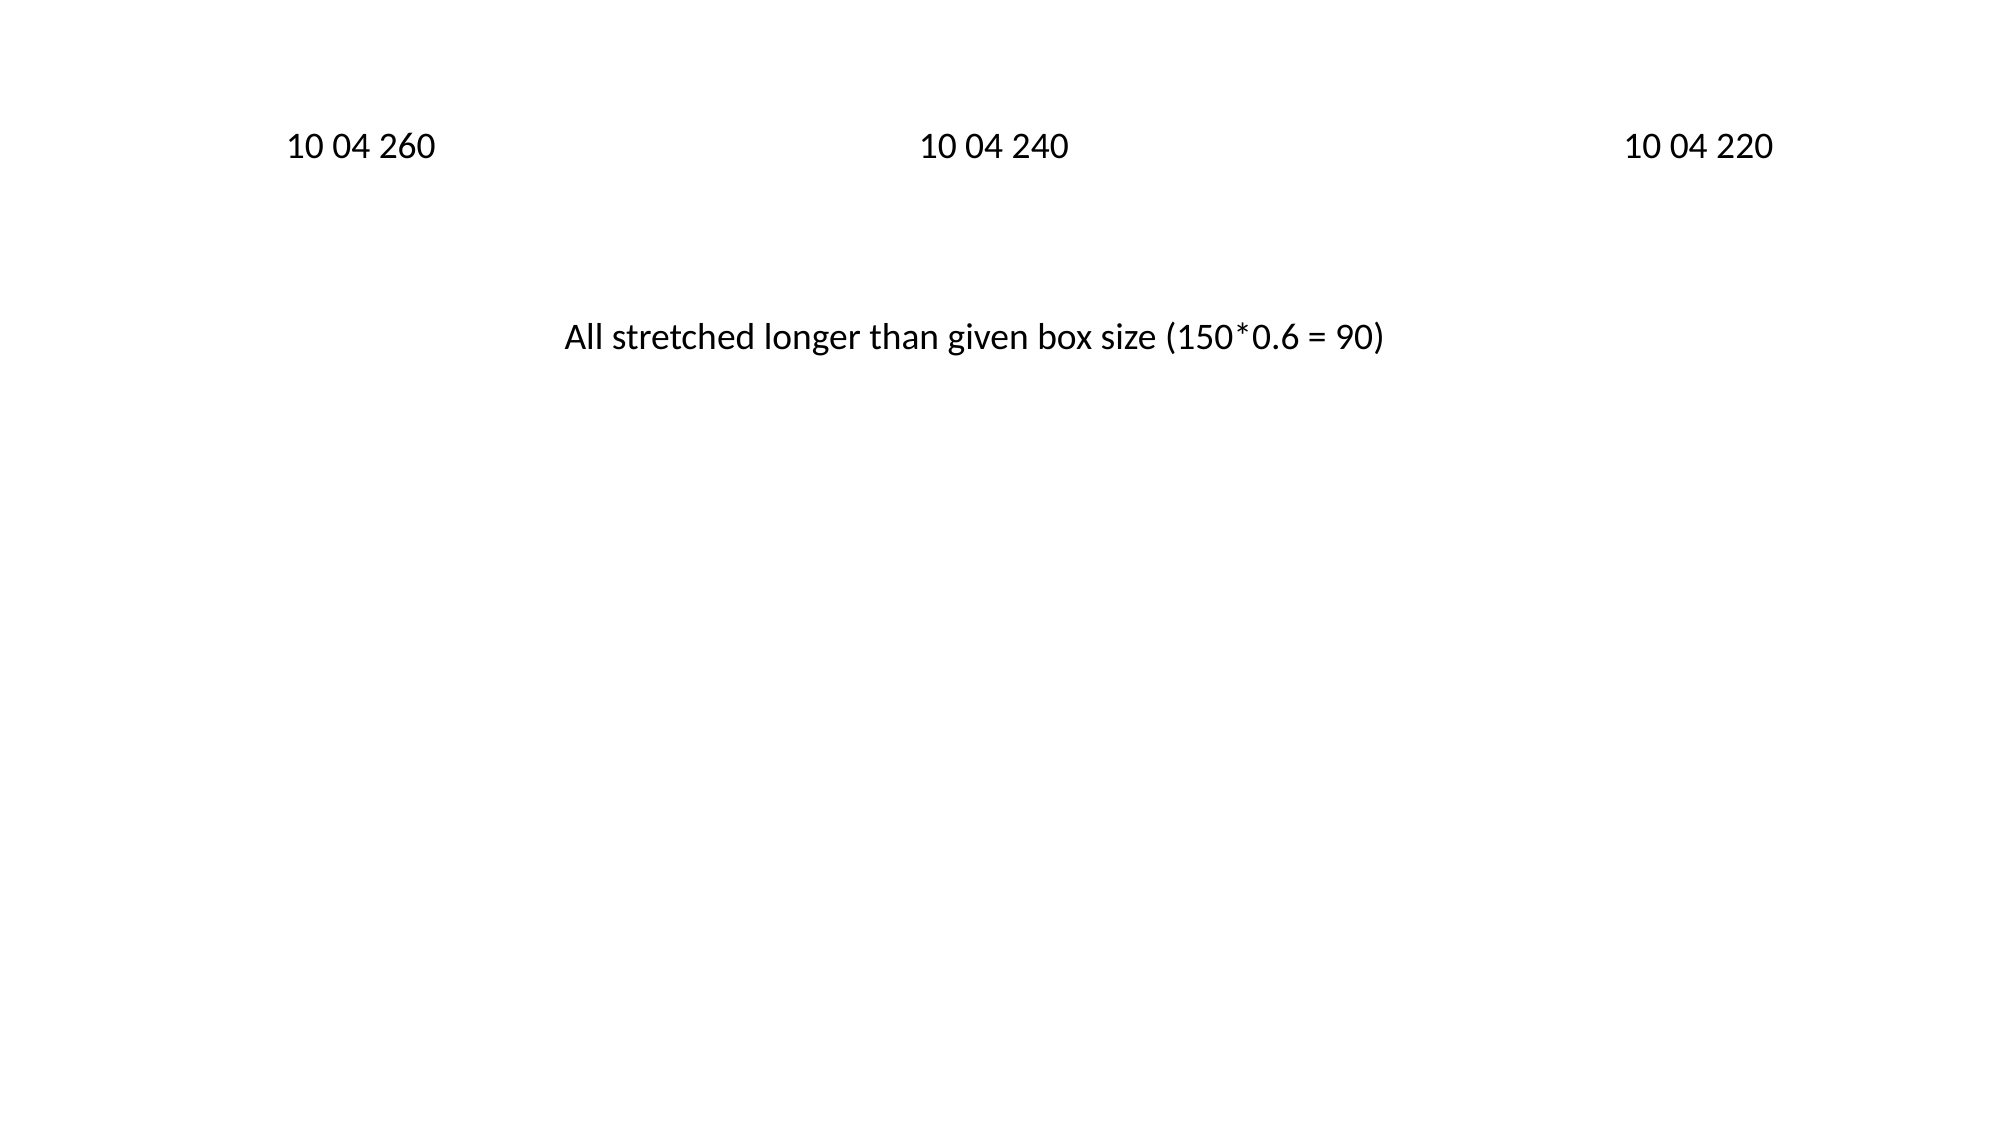

10 04 260
10 04 240
10 04 220
All stretched longer than given box size (150*0.6 = 90)